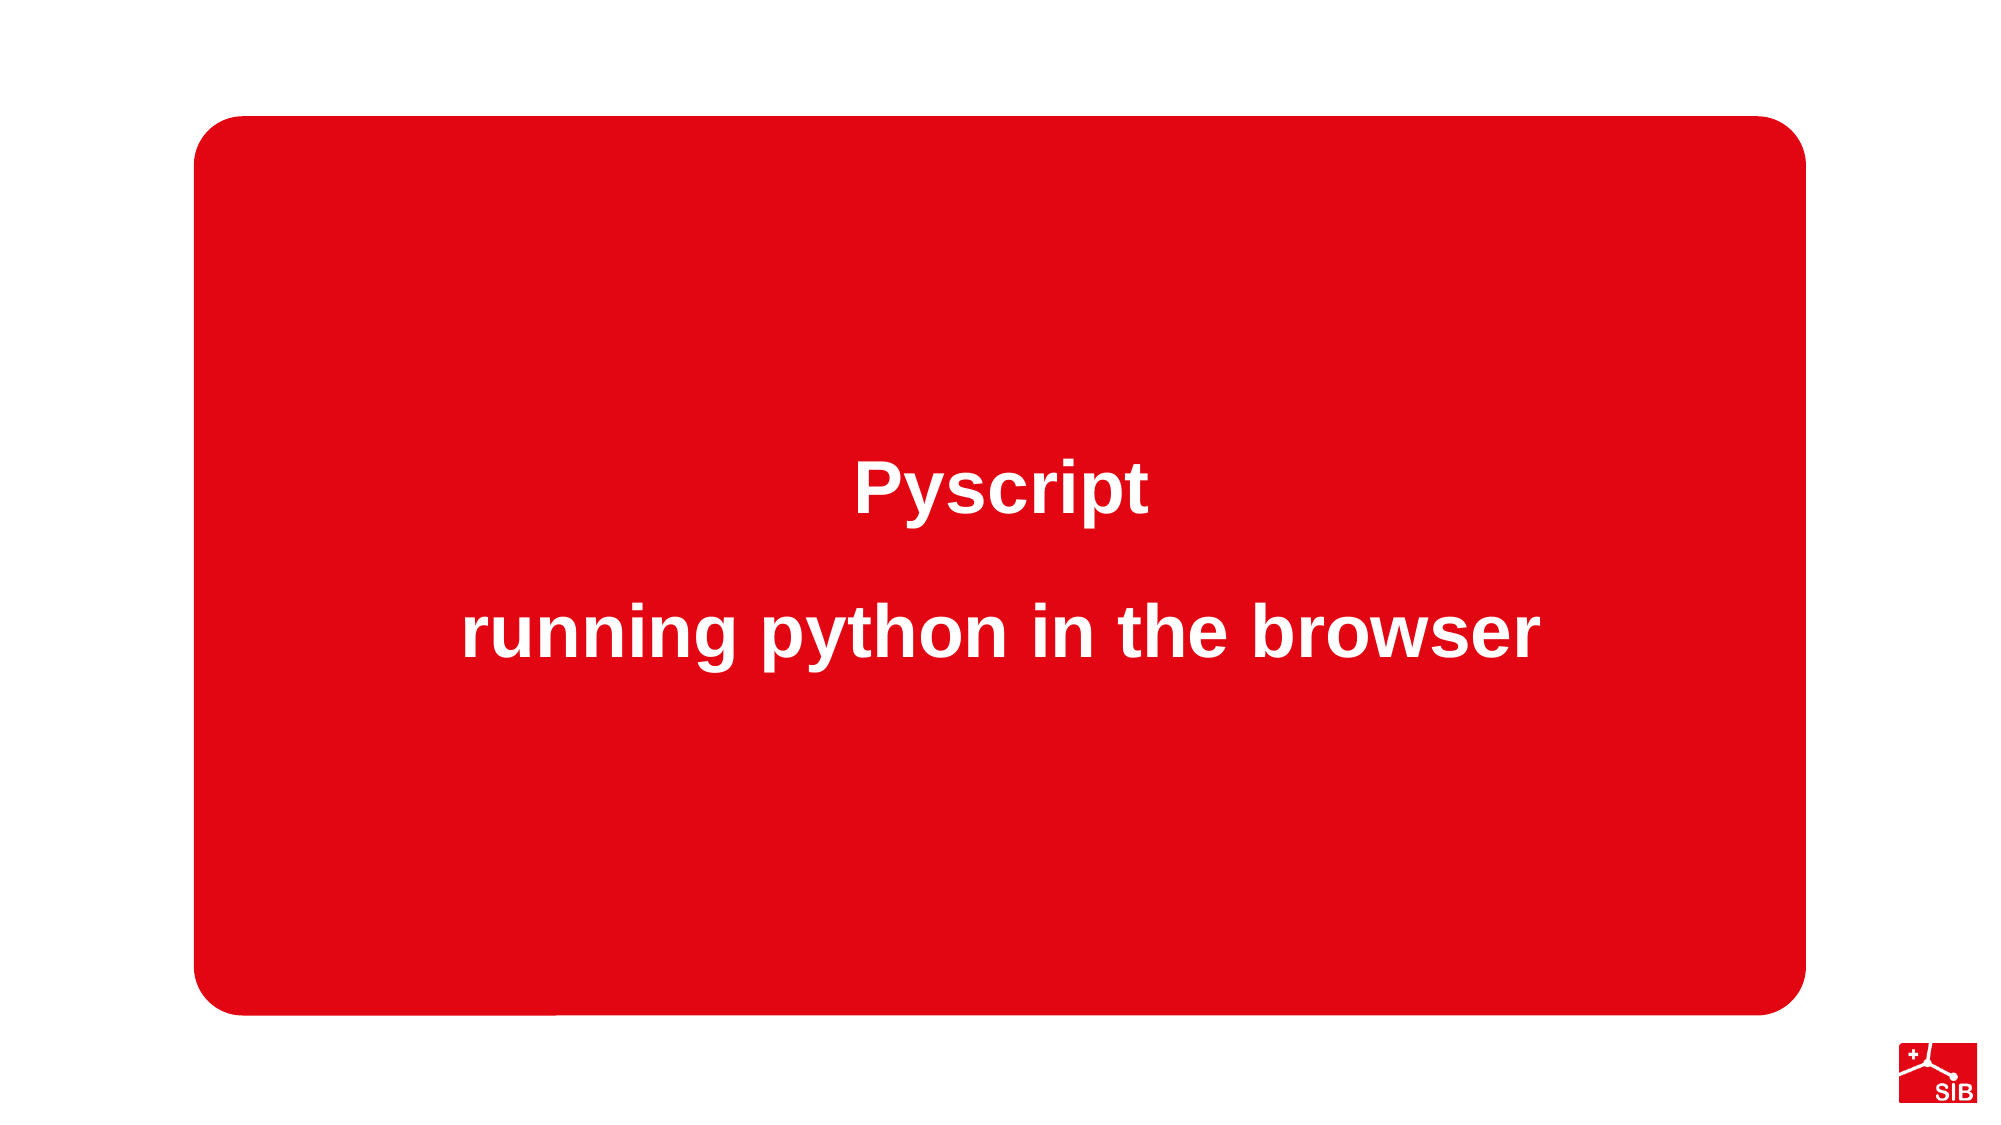

# Pyscript running python in the browser